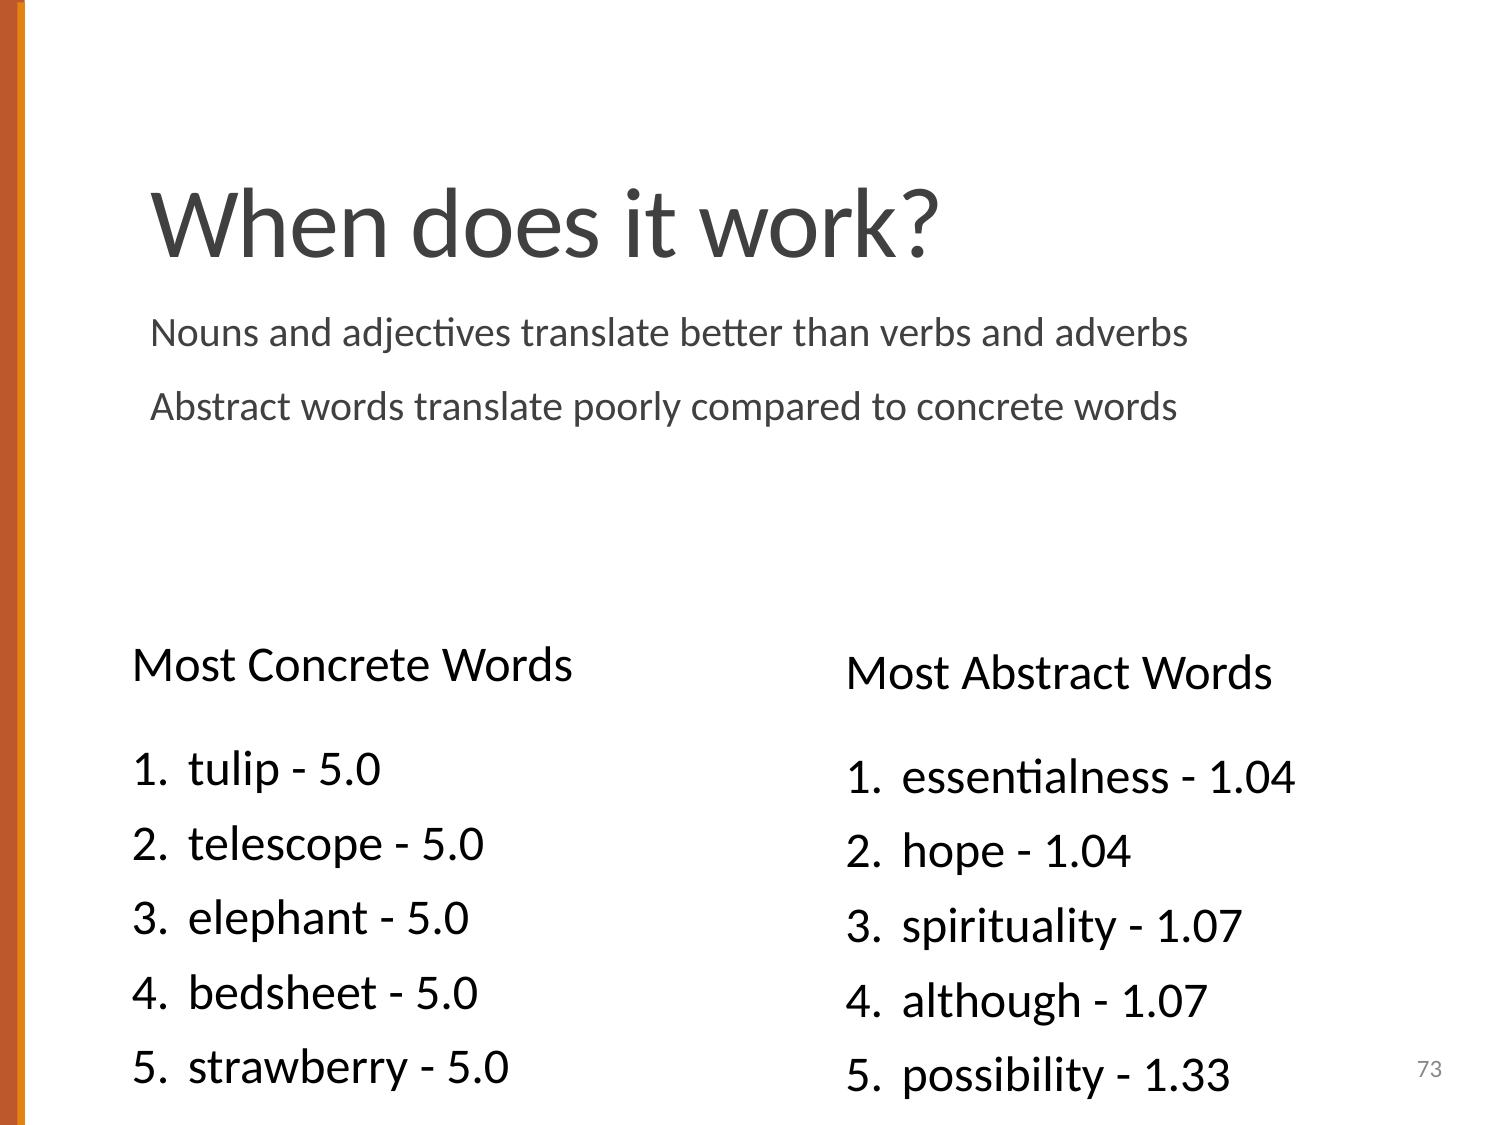

# When does it work?
Nouns and adjectives translate better than verbs and adverbs
Abstract words translate poorly compared to concrete words
Most Concrete Words
tulip - 5.0
telescope - 5.0
elephant - 5.0
bedsheet - 5.0
strawberry - 5.0
Most Abstract Words
essentialness - 1.04
hope - 1.04
spirituality - 1.07
although - 1.07
possibility - 1.33
73